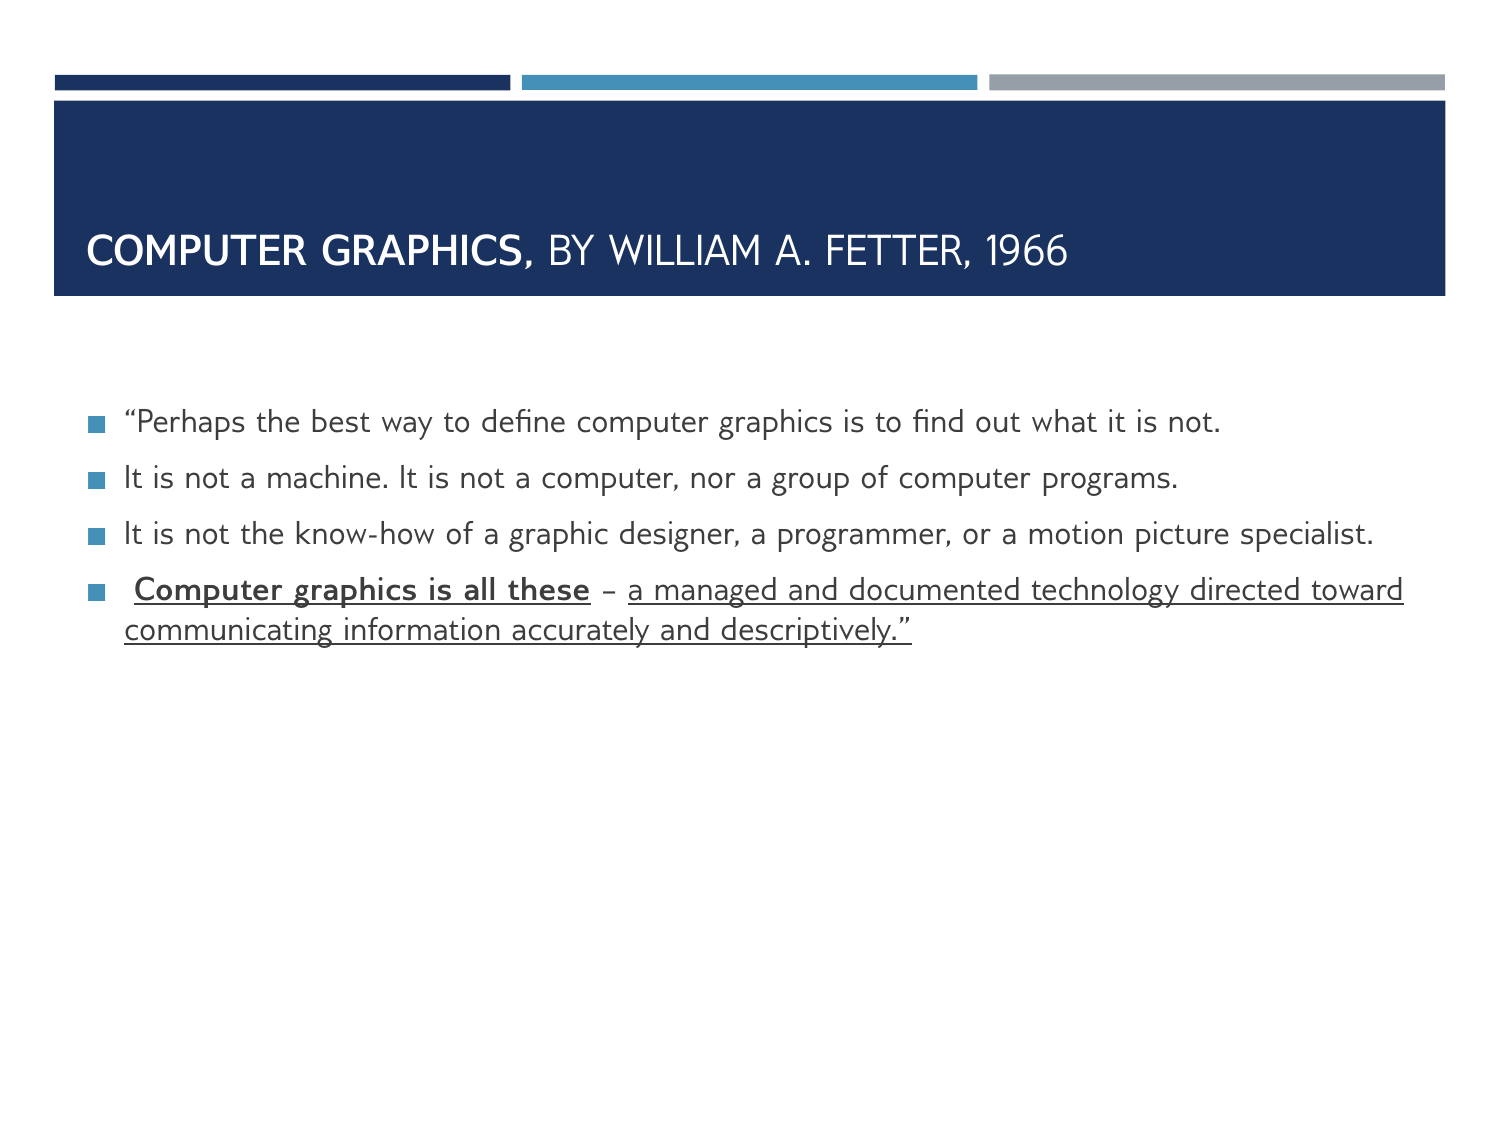

# COMPUTER GRAPHICS, BY WILLIAM A. FETTER, 1966
“Perhaps the best way to define computer graphics is to find out what it is not.
It is not a machine. It is not a computer, nor a group of computer programs.
It is not the know-how of a graphic designer, a programmer, or a motion picture specialist.
 Computer graphics is all these – a managed and documented technology directed toward communicating information accurately and descriptively.”